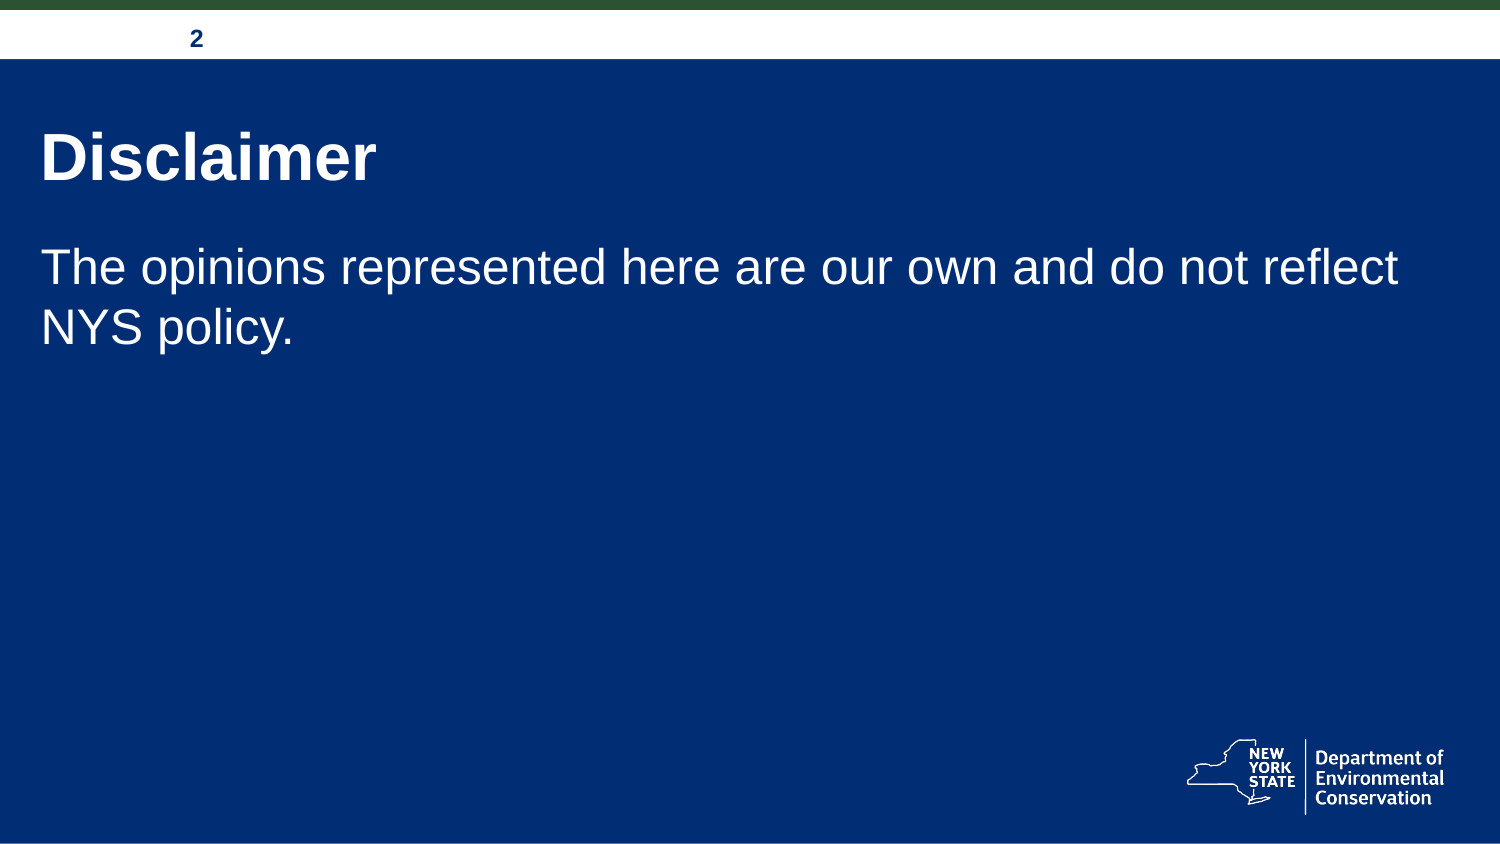

# Disclaimer
The opinions represented here are our own and do not reflect NYS policy.